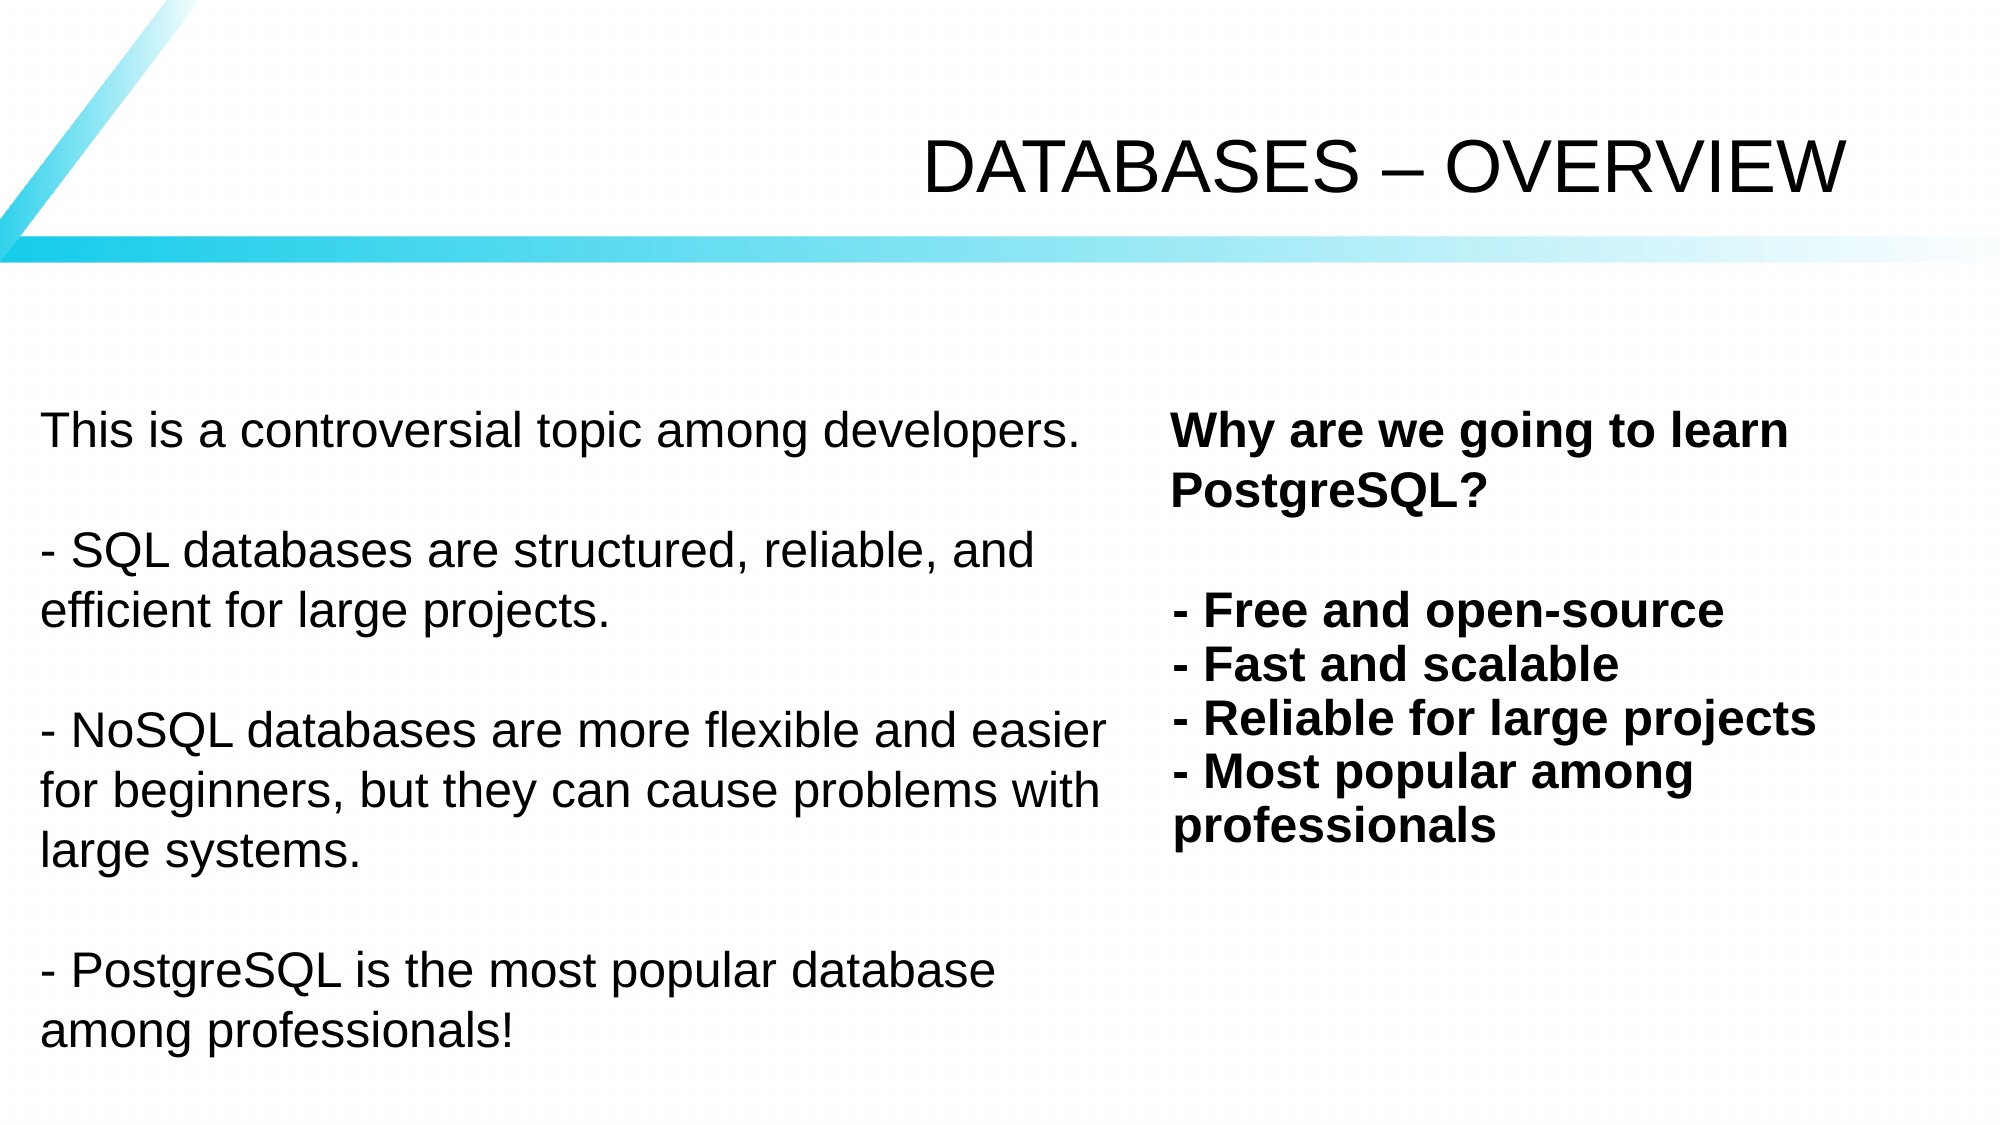

# DATABASES – OVERVIEW
This is a controversial topic among developers.
- SQL databases are structured, reliable, and efficient for large projects.
- NoSQL databases are more flexible and easier for beginners, but they can cause problems with large systems.
- PostgreSQL is the most popular database among professionals!
➡ MongoDB is popular among beginners, but many professional developers prefer SQL.
Why are we going to learn PostgreSQL?
- Free and open-source
- Fast and scalable
- Reliable for large projects
- Most popular among professionals